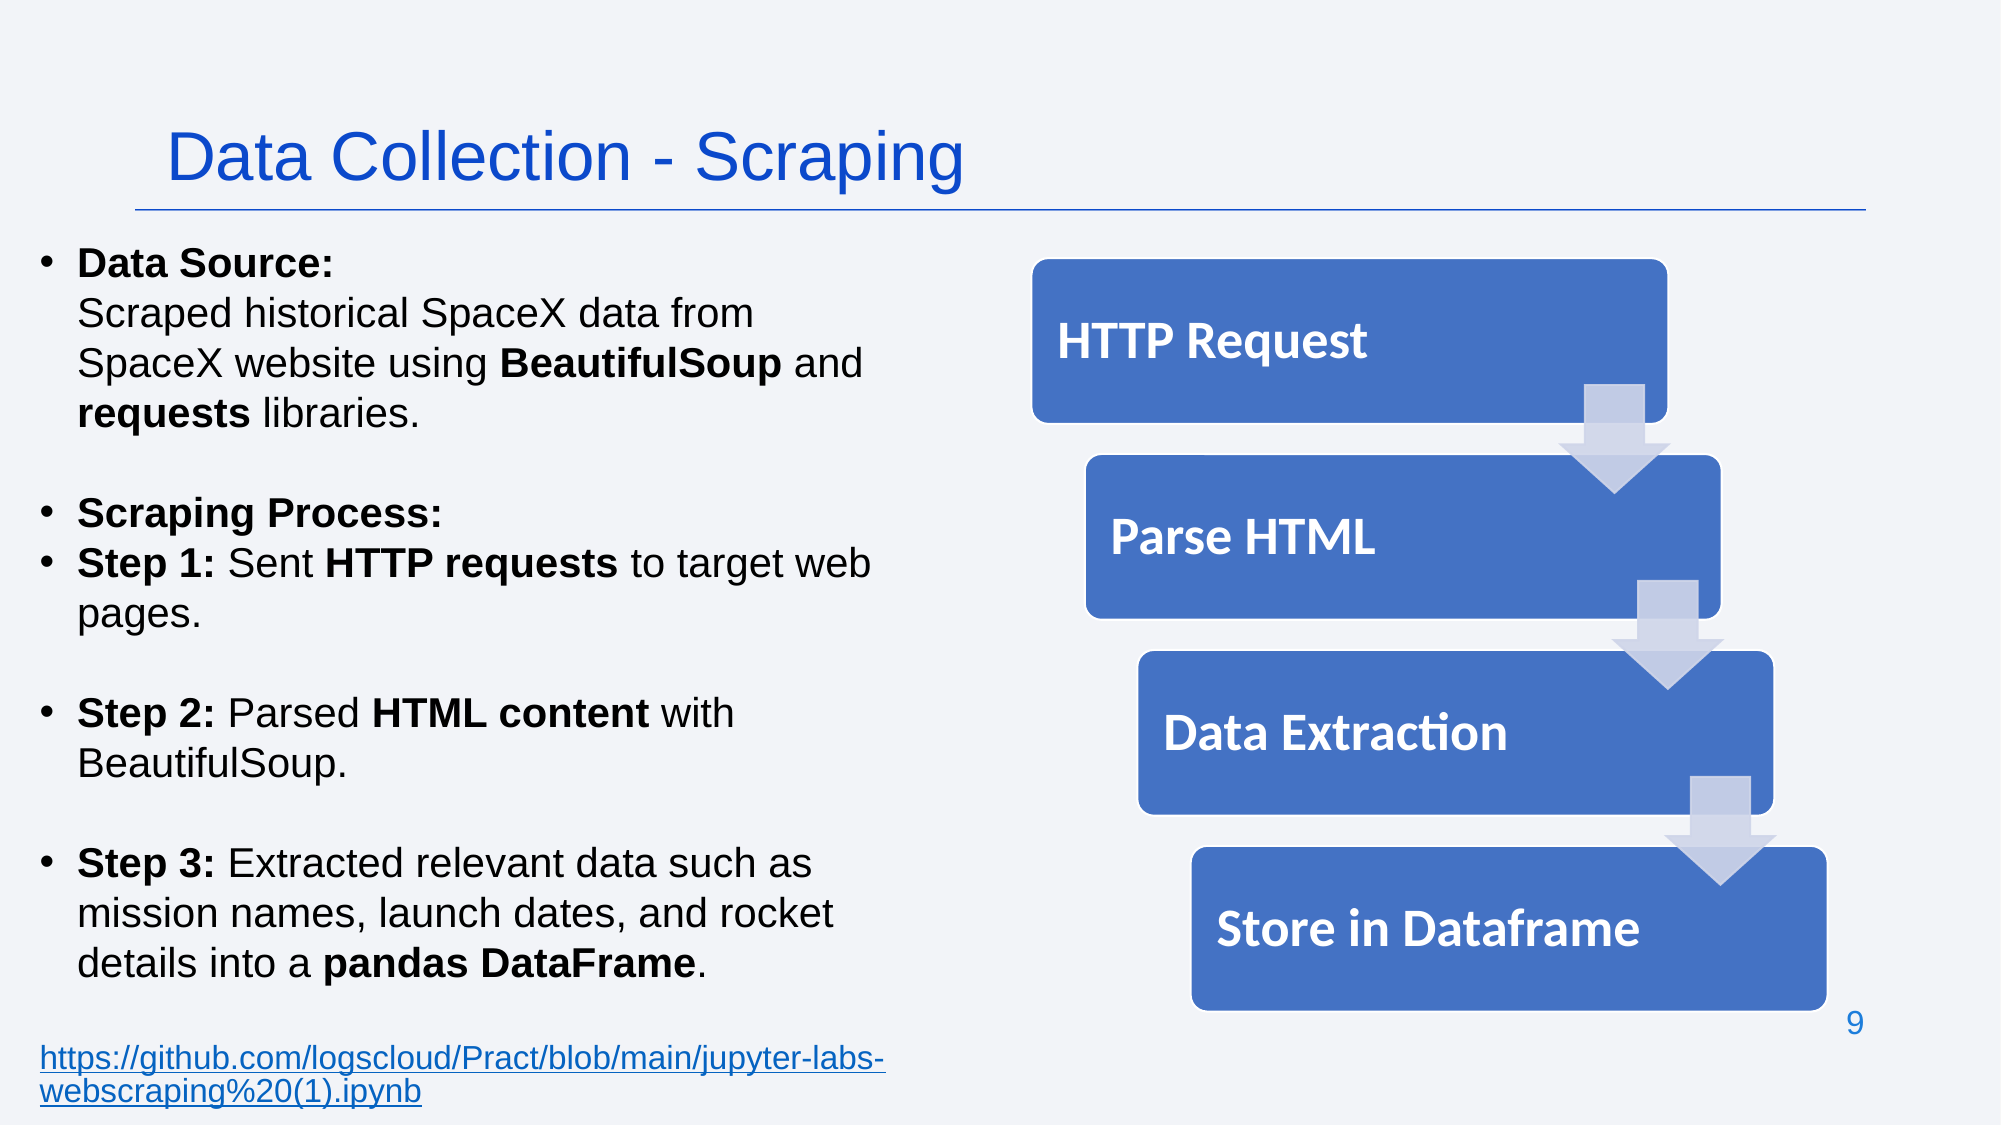

Data Collection - Scraping
Data Source:
Scraped historical SpaceX data from SpaceX website using BeautifulSoup and requests libraries.

Scraping Process:
Step 1: Sent HTTP requests to target web pages.

Step 2: Parsed HTML content with BeautifulSoup.

Step 3: Extracted relevant data such as mission names, launch dates, and rocket details into a pandas DataFrame.

https://github.com/logscloud/Pract/blob/main/jupyter-labs-webscraping%20(1).ipynb
HTTP Request
Parse HTML
Data Extraction
Store in Dataframe

9